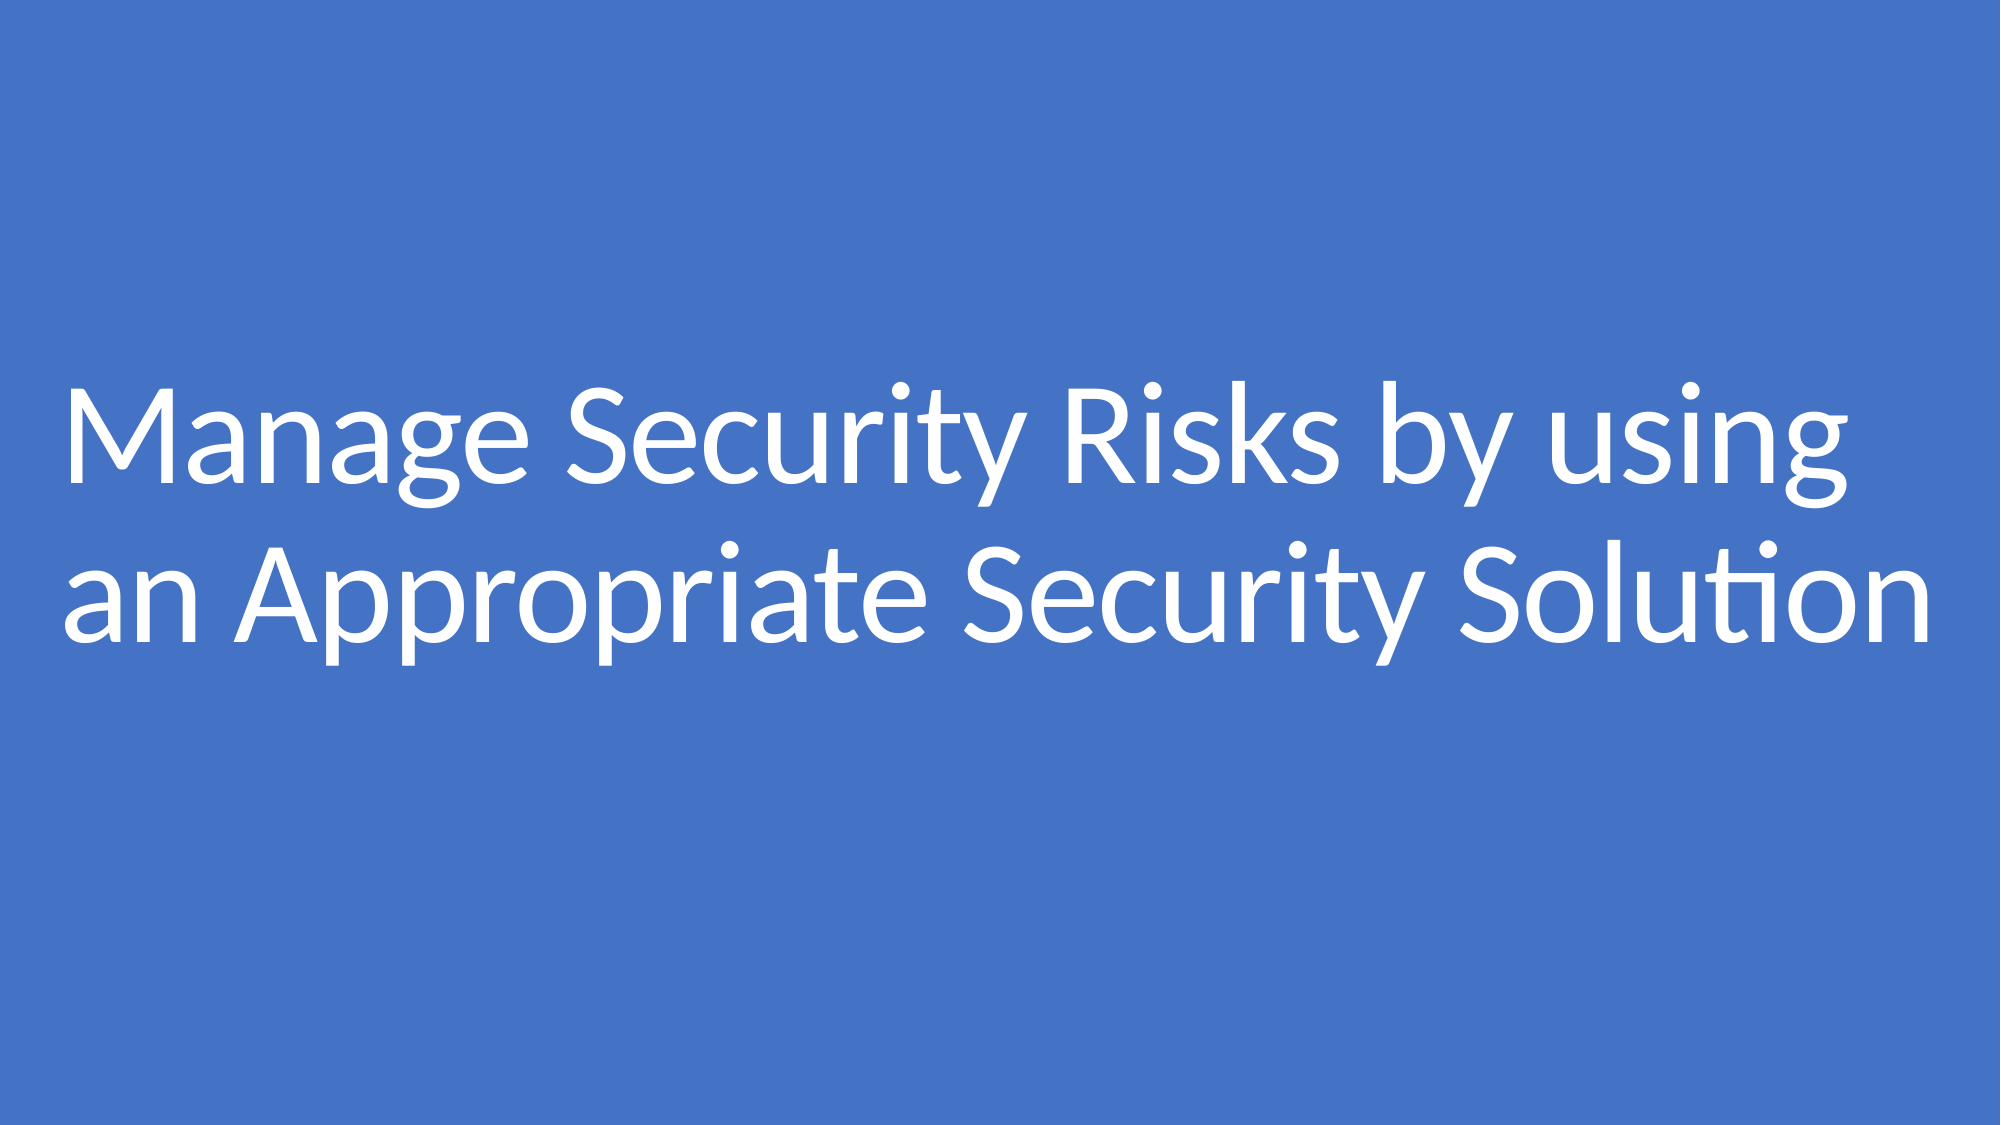

# Manage Security Risks by using an Appropriate Security Solution